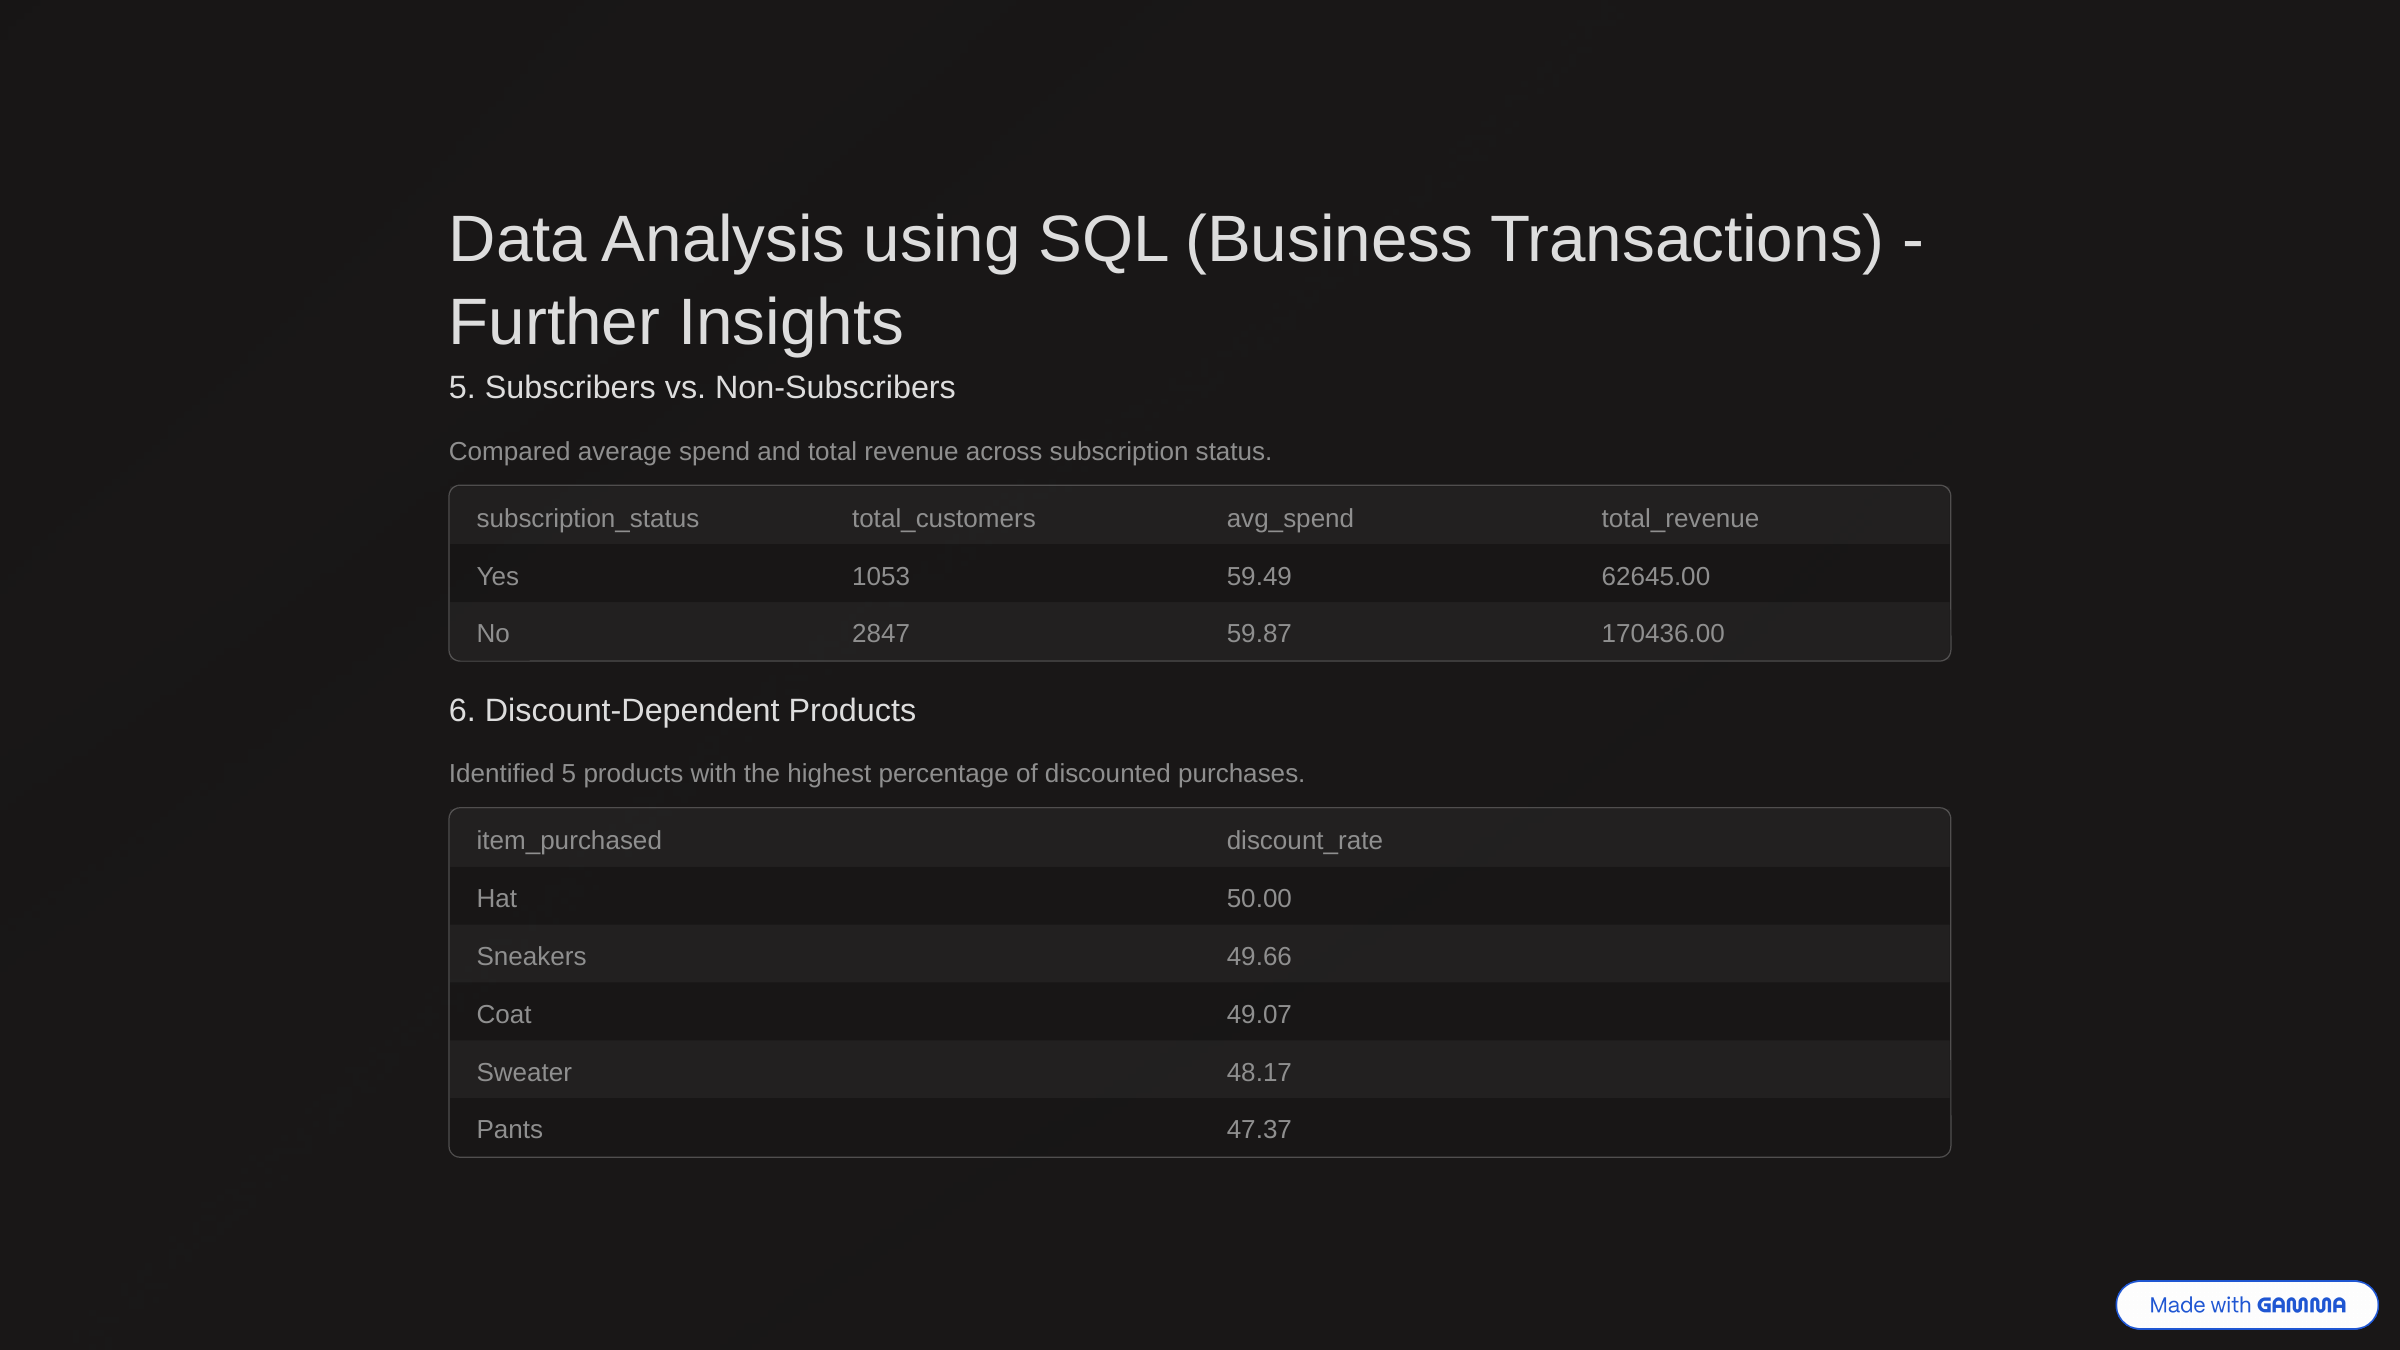

Data Analysis using SQL (Business Transactions) - Further Insights
5. Subscribers vs. Non-Subscribers
Compared average spend and total revenue across subscription status.

subscription_status
total_customers
avg_spend
total_revenue

Yes
1053
59.49
62645.00

No
2847
59.87
170436.00
6. Discount-Dependent Products
Identified 5 products with the highest percentage of discounted purchases.

item_purchased
discount_rate

Hat
50.00

Sneakers
49.66

Coat
49.07

Sweater
48.17

Pants
47.37